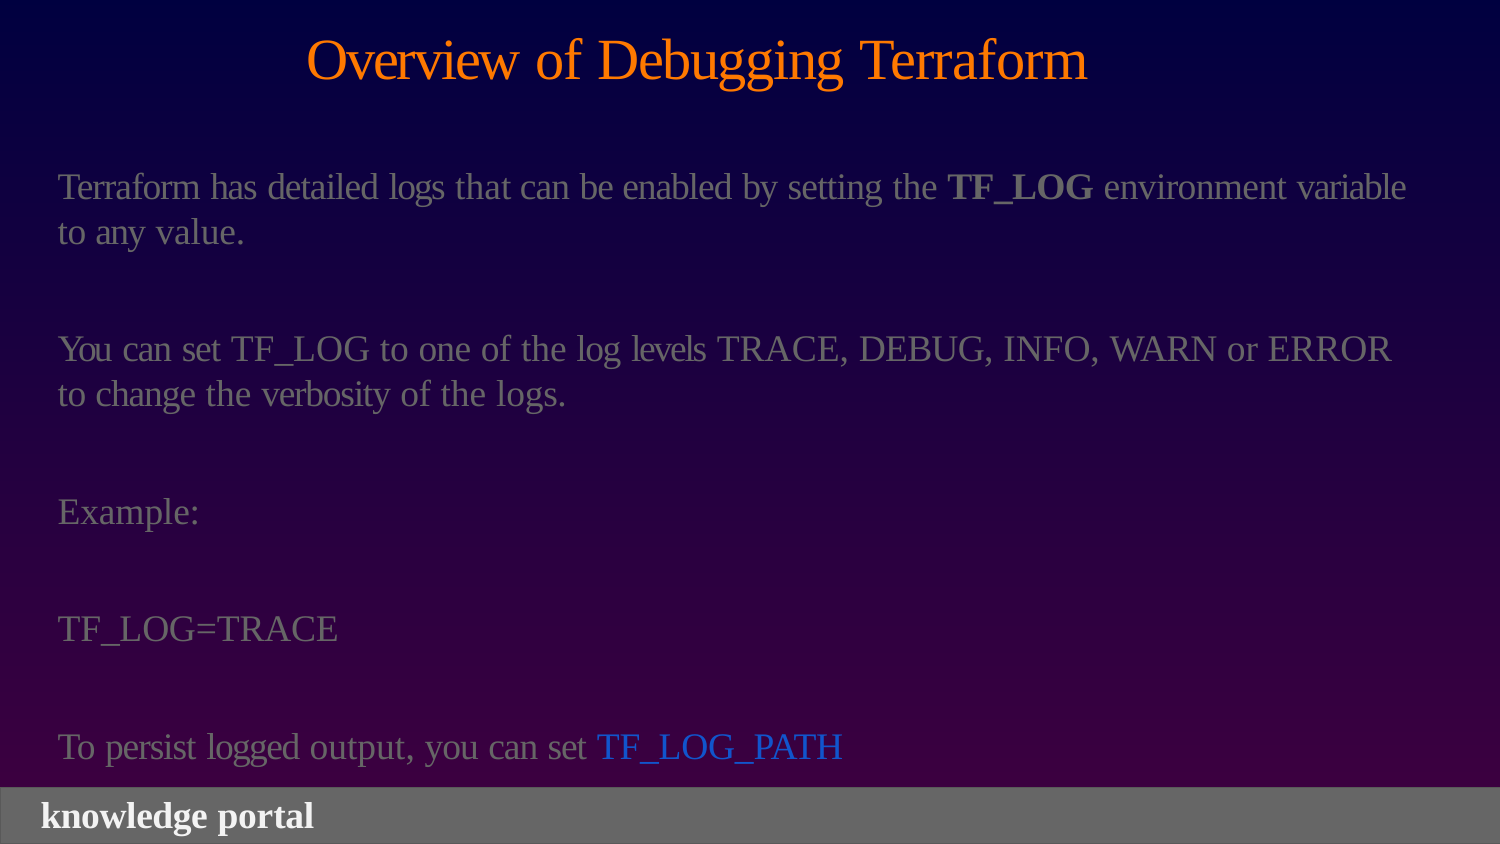

# Overview of Debugging Terraform
Terraform has detailed logs that can be enabled by setting the TF_LOG environment variable to any value.

You can set TF_LOG to one of the log levels TRACE, DEBUG, INFO, WARN or ERROR to change the verbosity of the logs.

Example:

TF_LOG=TRACE

To persist logged output, you can set TF_LOG_PATH

knowledge portal